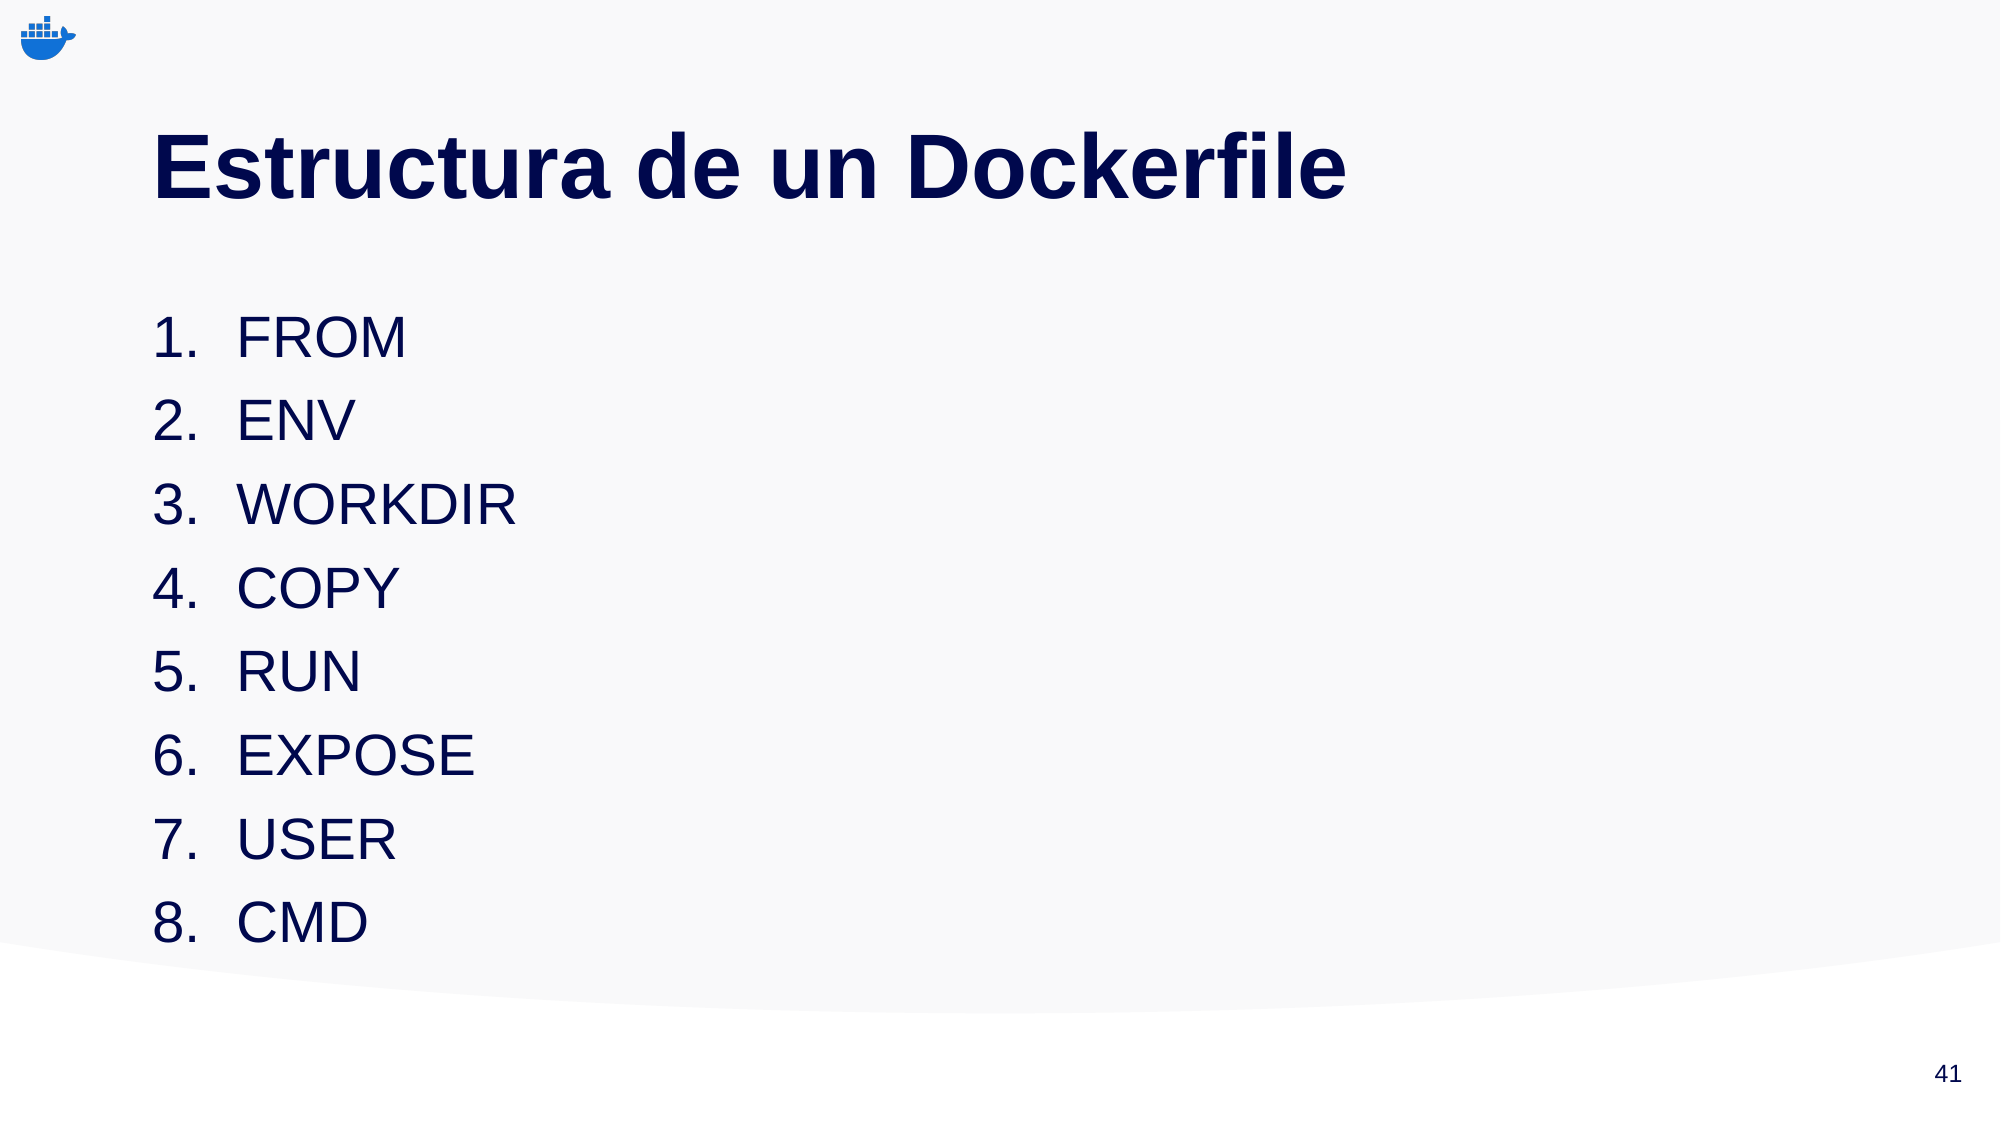

# Estructura de un Dockerfile
FROM
ENV
WORKDIR
COPY
RUN
EXPOSE
USER
CMD
41